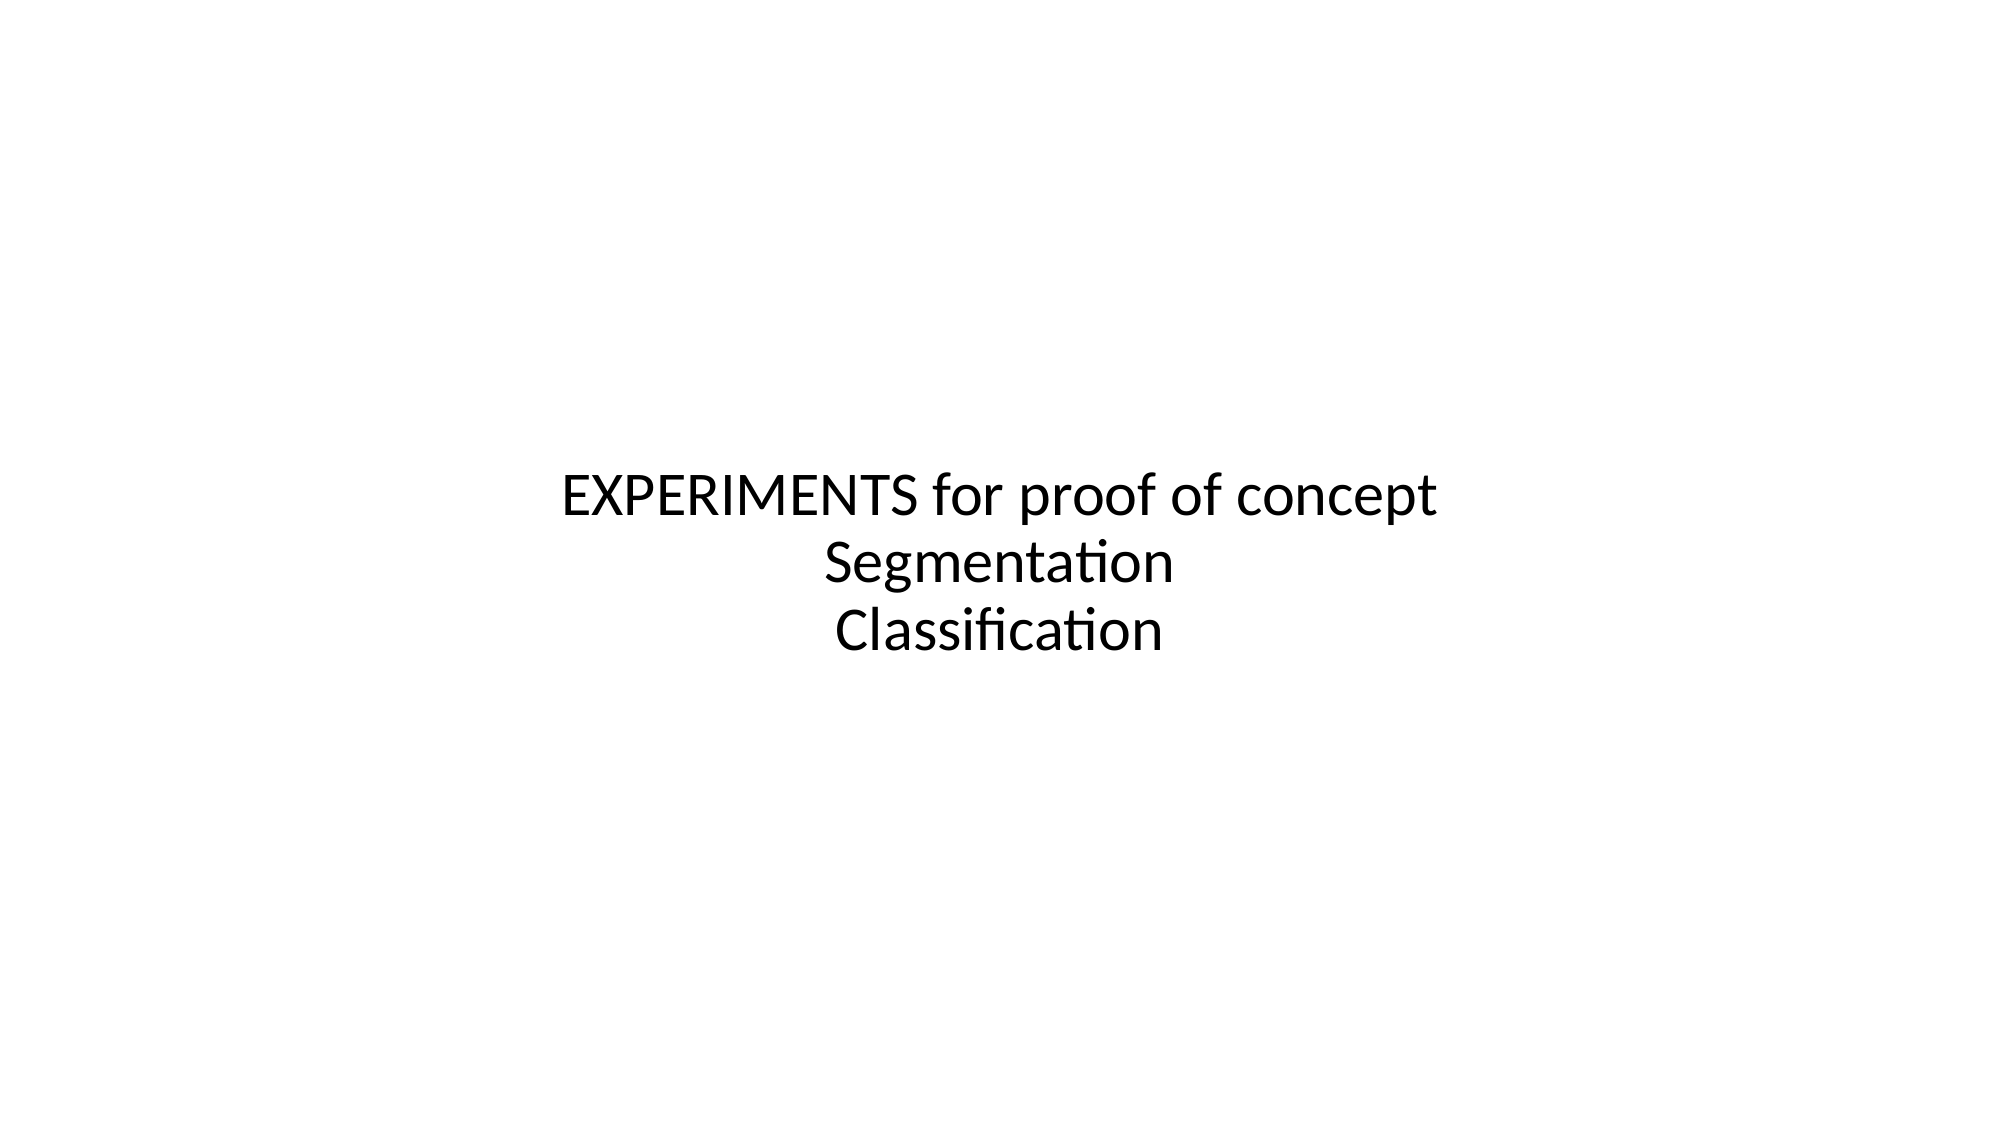

# EXPERIMENTS for proof of concept Segmentation Classification